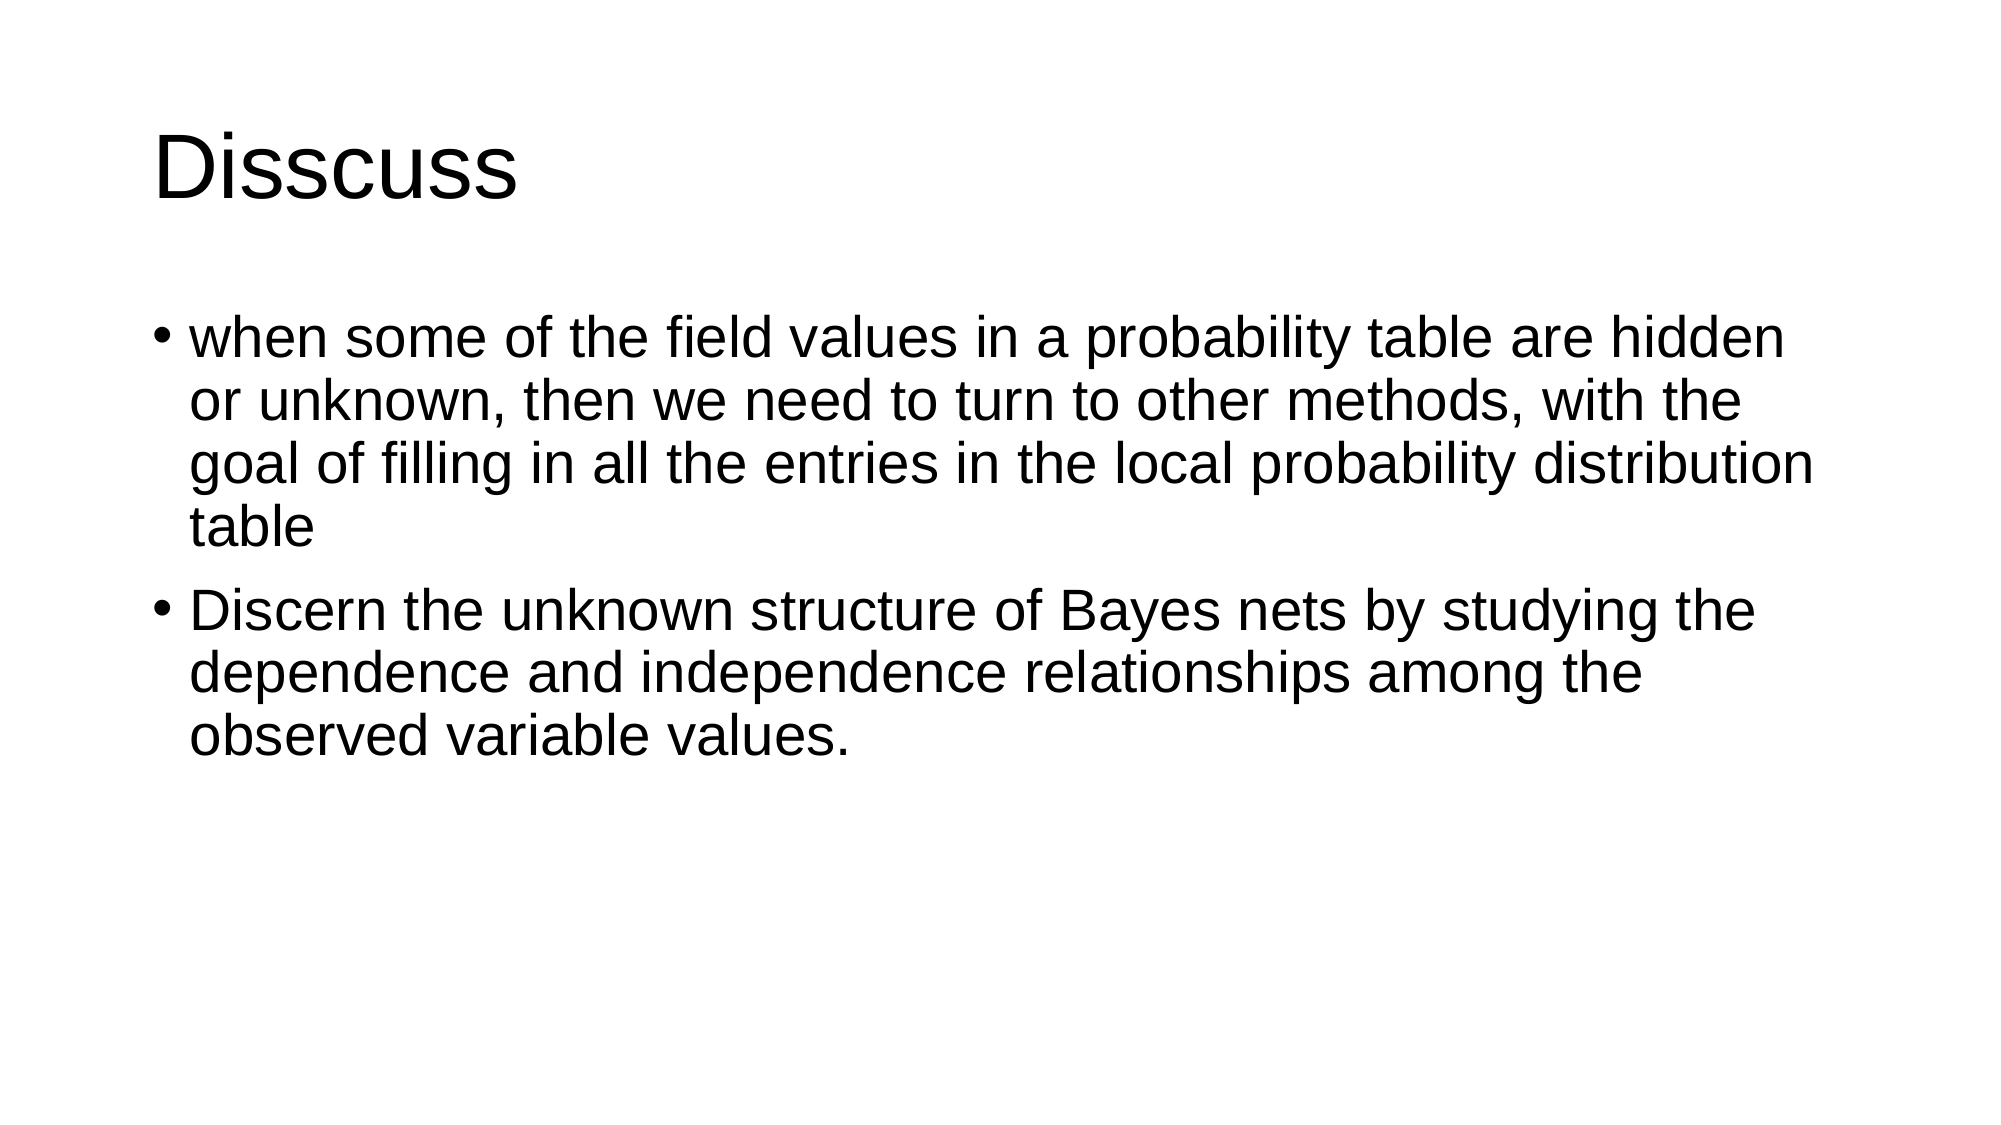

# Disscuss
when some of the field values in a probability table are hidden or unknown, then we need to turn to other methods, with the goal of filling in all the entries in the local probability distribution table
Discern the unknown structure of Bayes nets by studying the dependence and independence relationships among the observed variable values.